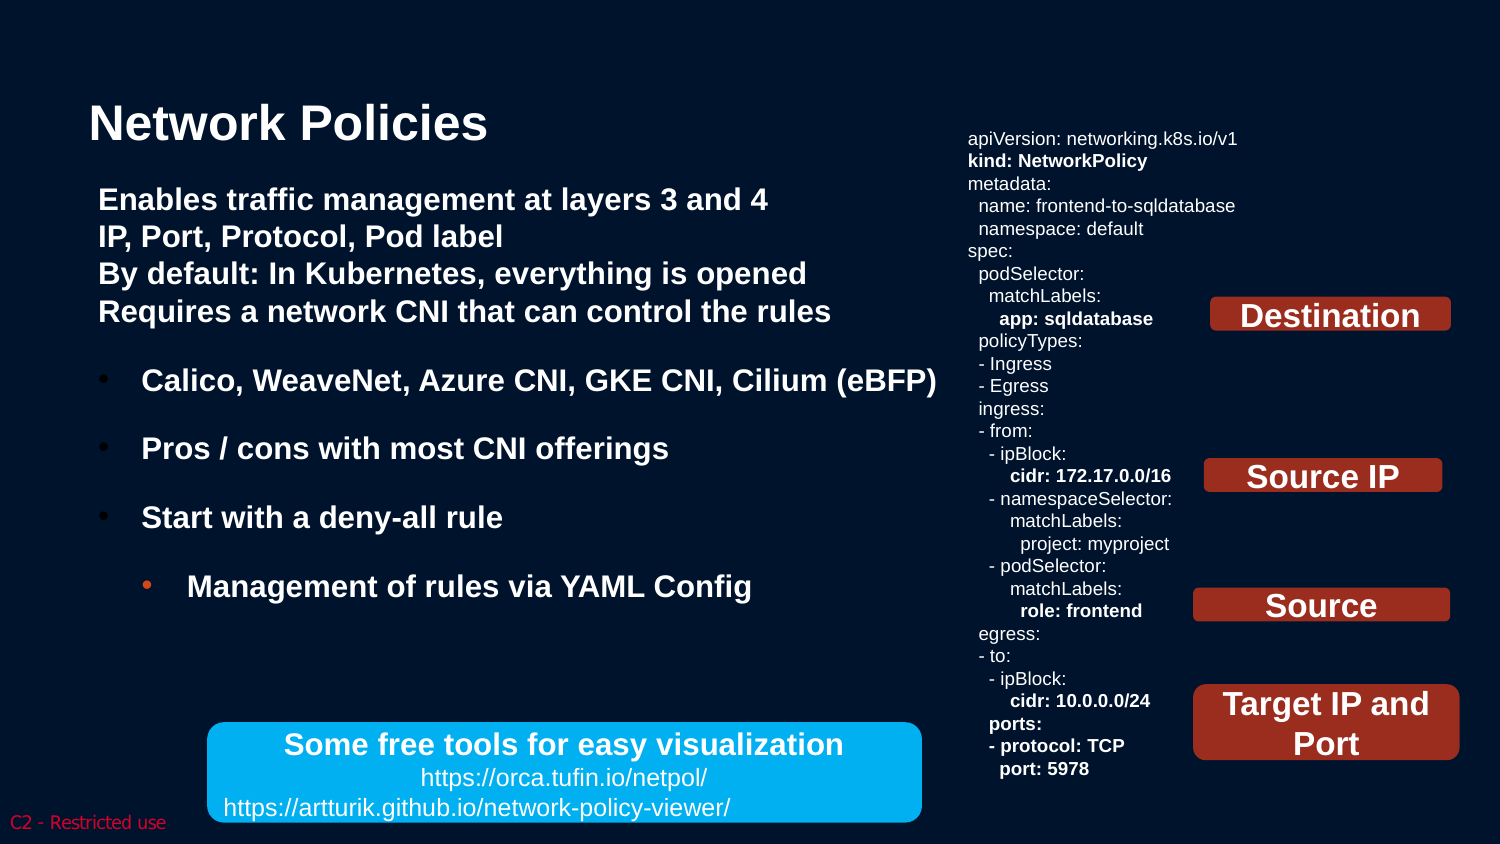

# Network Policies
apiVersion: networking.k8s.io/v1
kind: NetworkPolicy
metadata:
  name: frontend-to-sqldatabase
  namespace: default
spec:
  podSelector:
    matchLabels:
      app: sqldatabase
  policyTypes:
  - Ingress
  - Egress
  ingress:
  - from:
    - ipBlock:
        cidr: 172.17.0.0/16
    - namespaceSelector:
        matchLabels:
          project: myproject
    - podSelector:
        matchLabels:
          role: frontend
  egress:
  - to:
    - ipBlock:
        cidr: 10.0.0.0/24
    ports:
    - protocol: TCP
      port: 5978
Enables traffic management at layers 3 and 4
IP, Port, Protocol, Pod label
By default: In Kubernetes, everything is opened
Requires a network CNI that can control the rules
Calico, WeaveNet, Azure CNI, GKE CNI, Cilium (eBFP)
Pros / cons with most CNI offerings
Start with a deny-all rule
Management of rules via YAML Config
Destination
Source IP
Source
Target IP and Port
Some free tools for easy visualization
https://orca.tufin.io/netpol/
https://artturik.github.io/network-policy-viewer/